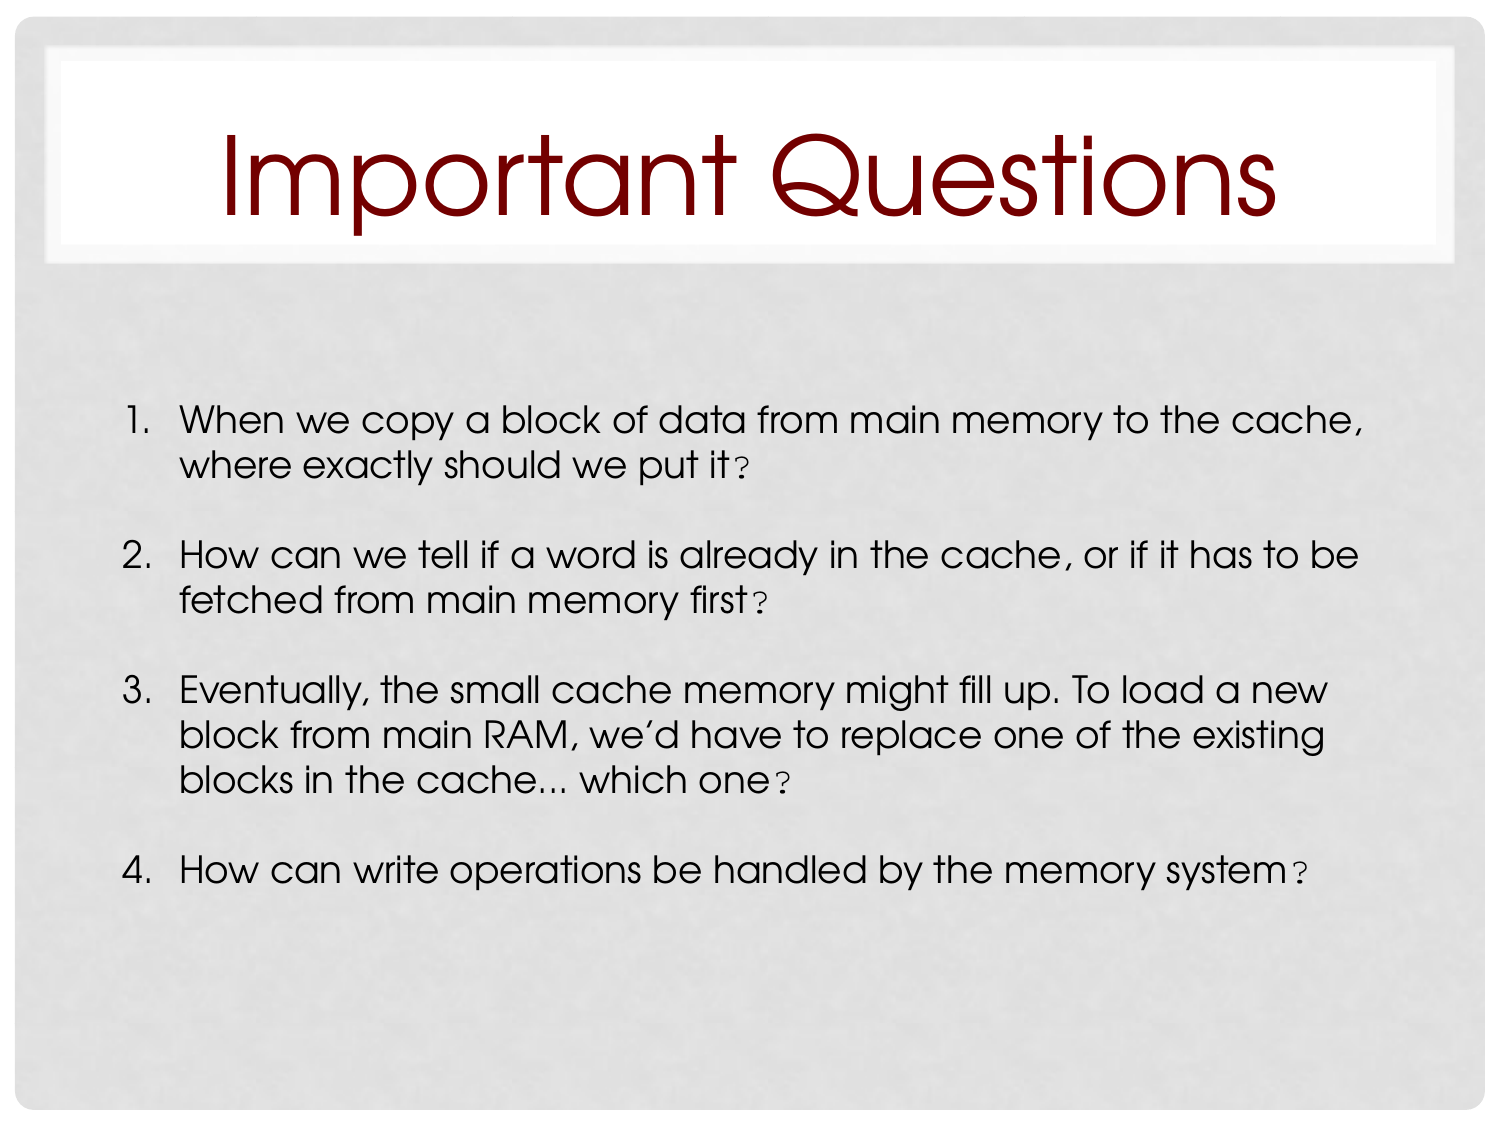

Important Questions
When we copy a block of data from main memory to the cache, where exactly should we put it?
How can we tell if a word is already in the cache, or if it has to be fetched from main memory first?
Eventually, the small cache memory might fill up. To load a new block from main RAM, we’d have to replace one of the existing blocks in the cache... which one?
How can write operations be handled by the memory system?